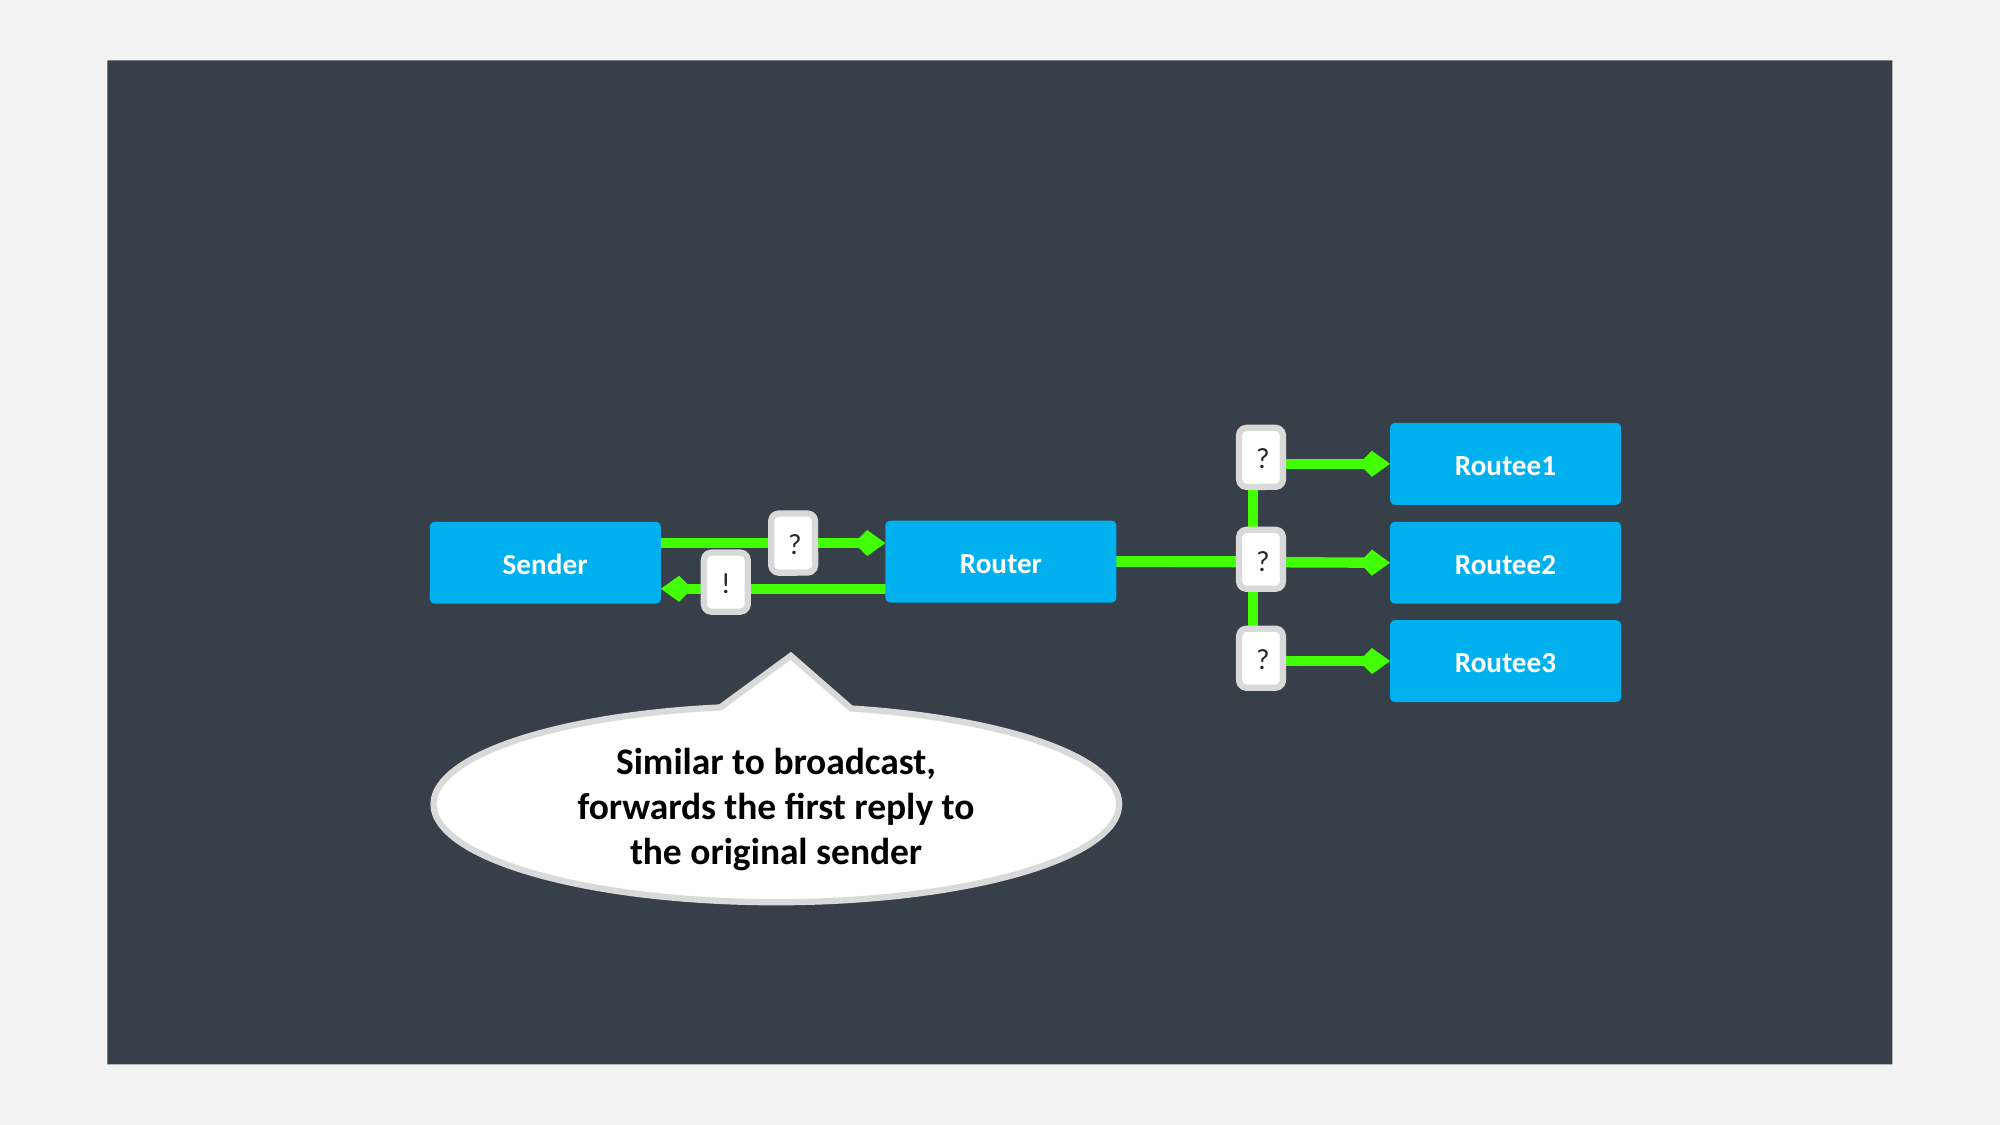

Routee1
?
?
Router
Sender
Routee2
?
!
Routee3
?
Similar to broadcast, forwards the first reply to the original sender